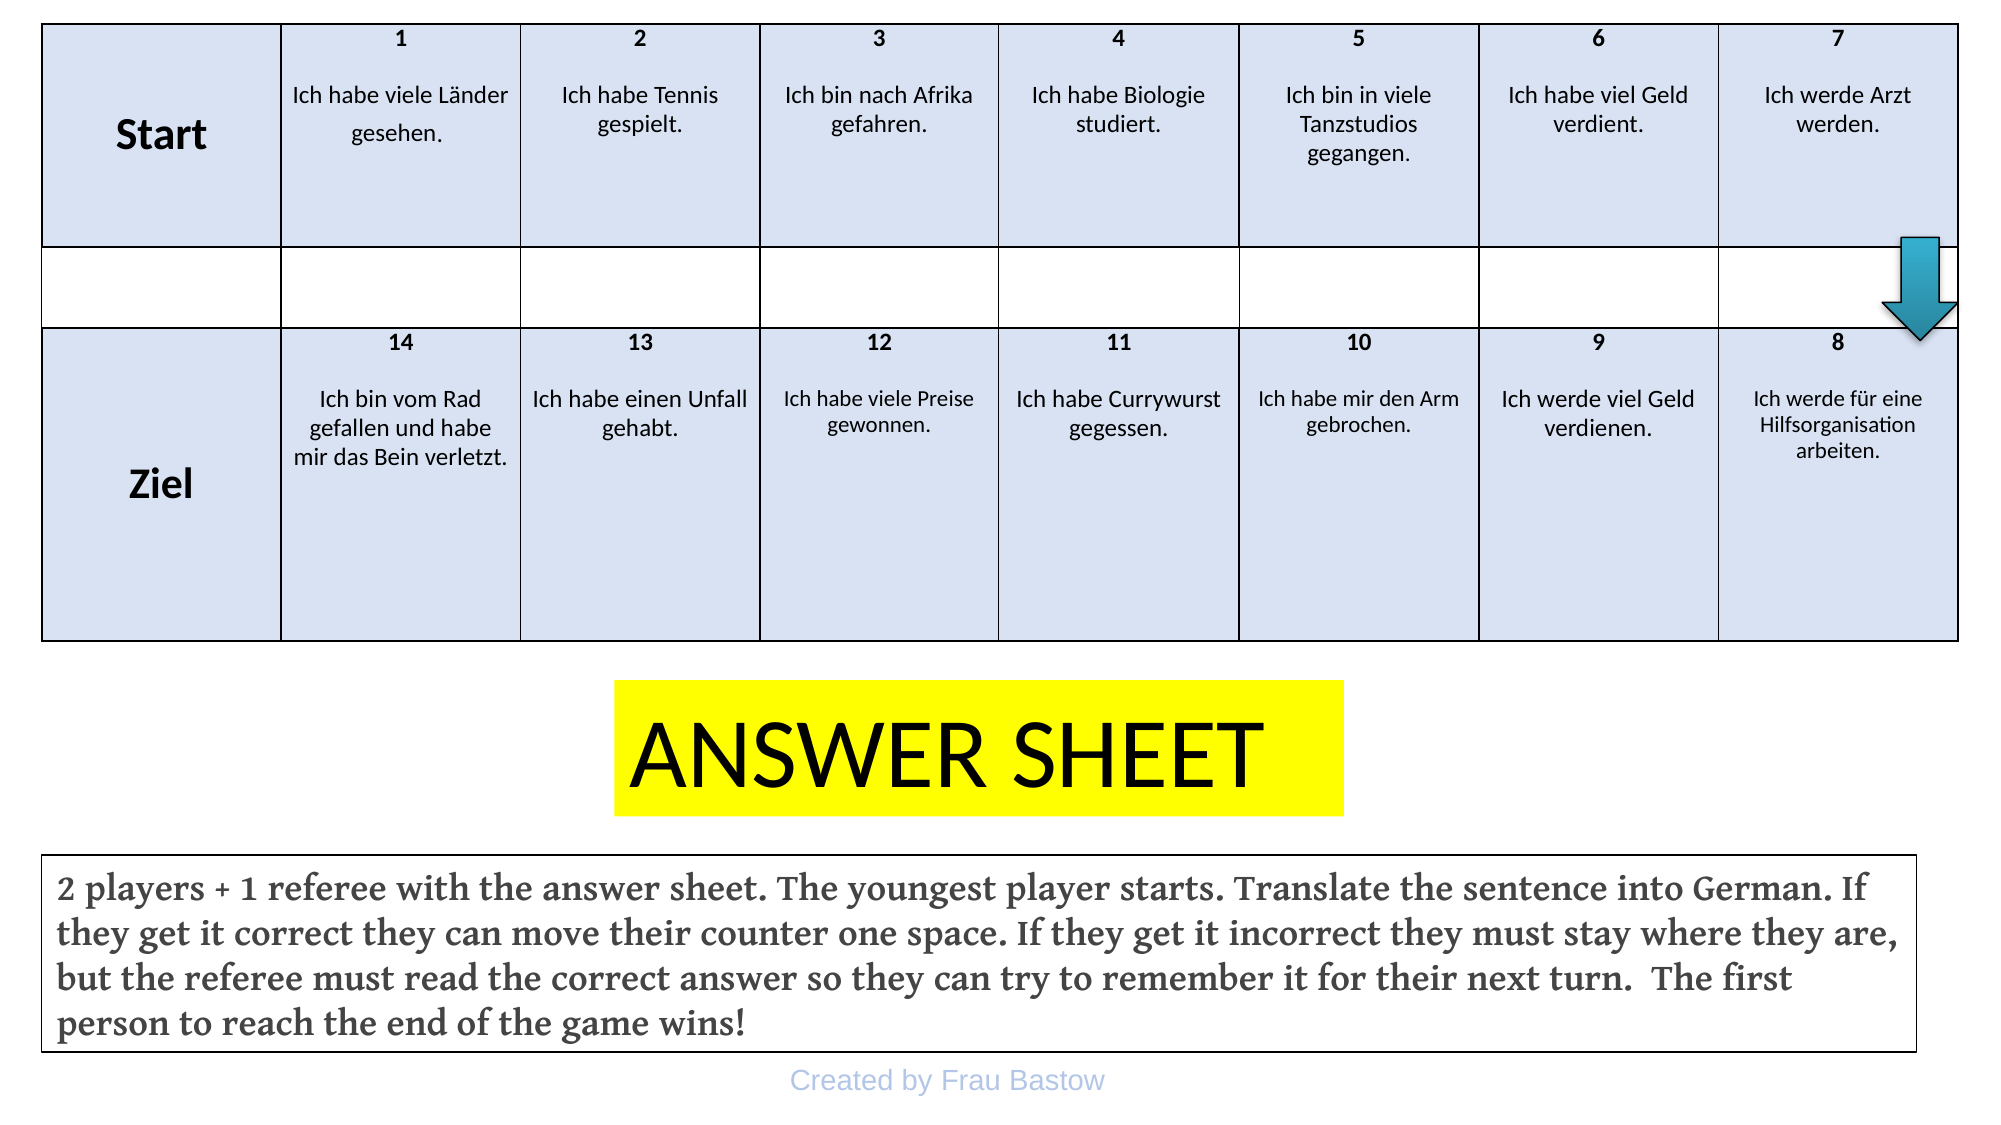

| Start | 1   Ich habe viele Länder gesehen. | 2   Ich habe Tennis gespielt. | 3   Ich bin nach Afrika gefahren. | 4   Ich habe Biologie studiert. | 5   Ich bin in viele Tanzstudios gegangen. | 6   Ich habe viel Geld verdient. | 7   Ich werde Arzt werden. |
| --- | --- | --- | --- | --- | --- | --- | --- |
|  |  |  |  |  |  |  |  |
| Ziel | 14   Ich bin vom Rad gefallen und habe mir das Bein verletzt. | 13 Ich habe einen Unfall gehabt. | 12   Ich habe viele Preise gewonnen. | 11   Ich habe Currywurst gegessen. | 10   Ich habe mir den Arm gebrochen. | 9   Ich werde viel Geld verdienen. | 8   Ich werde für eine Hilfsorganisation arbeiten. |

ANSWER SHEET
2 players + 1 referee with the answer sheet. The youngest player starts. Translate the sentence into German. If they get it correct they can move their counter one space. If they get it incorrect they must stay where they are, but the referee must read the correct answer so they can try to remember it for their next turn.  The first person to reach the end of the game wins!